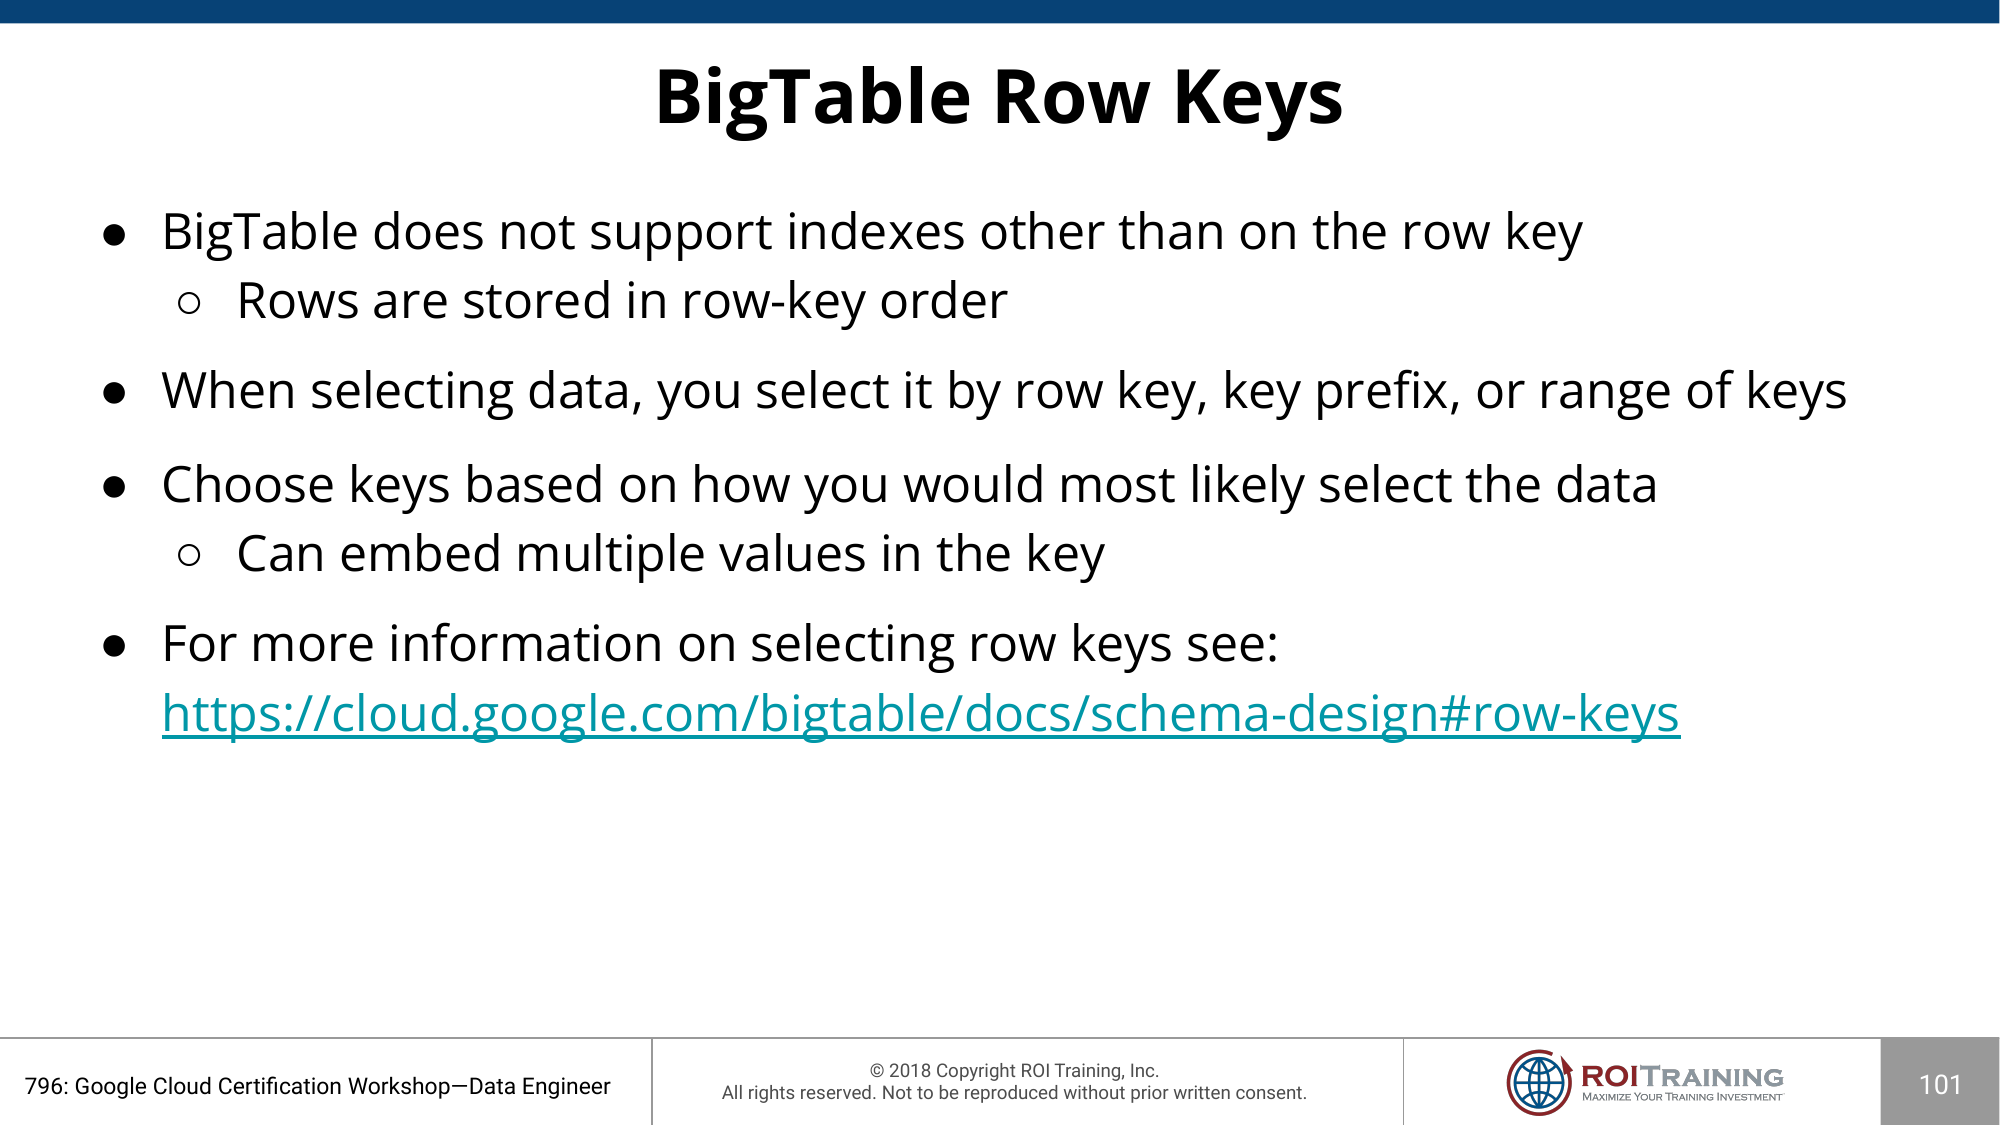

# BigTable Row Keys
BigTable does not support indexes other than on the row key
Rows are stored in row-key order
When selecting data, you select it by row key, key prefix, or range of keys
Choose keys based on how you would most likely select the data
Can embed multiple values in the key
For more information on selecting row keys see: https://cloud.google.com/bigtable/docs/schema-design#row-keys